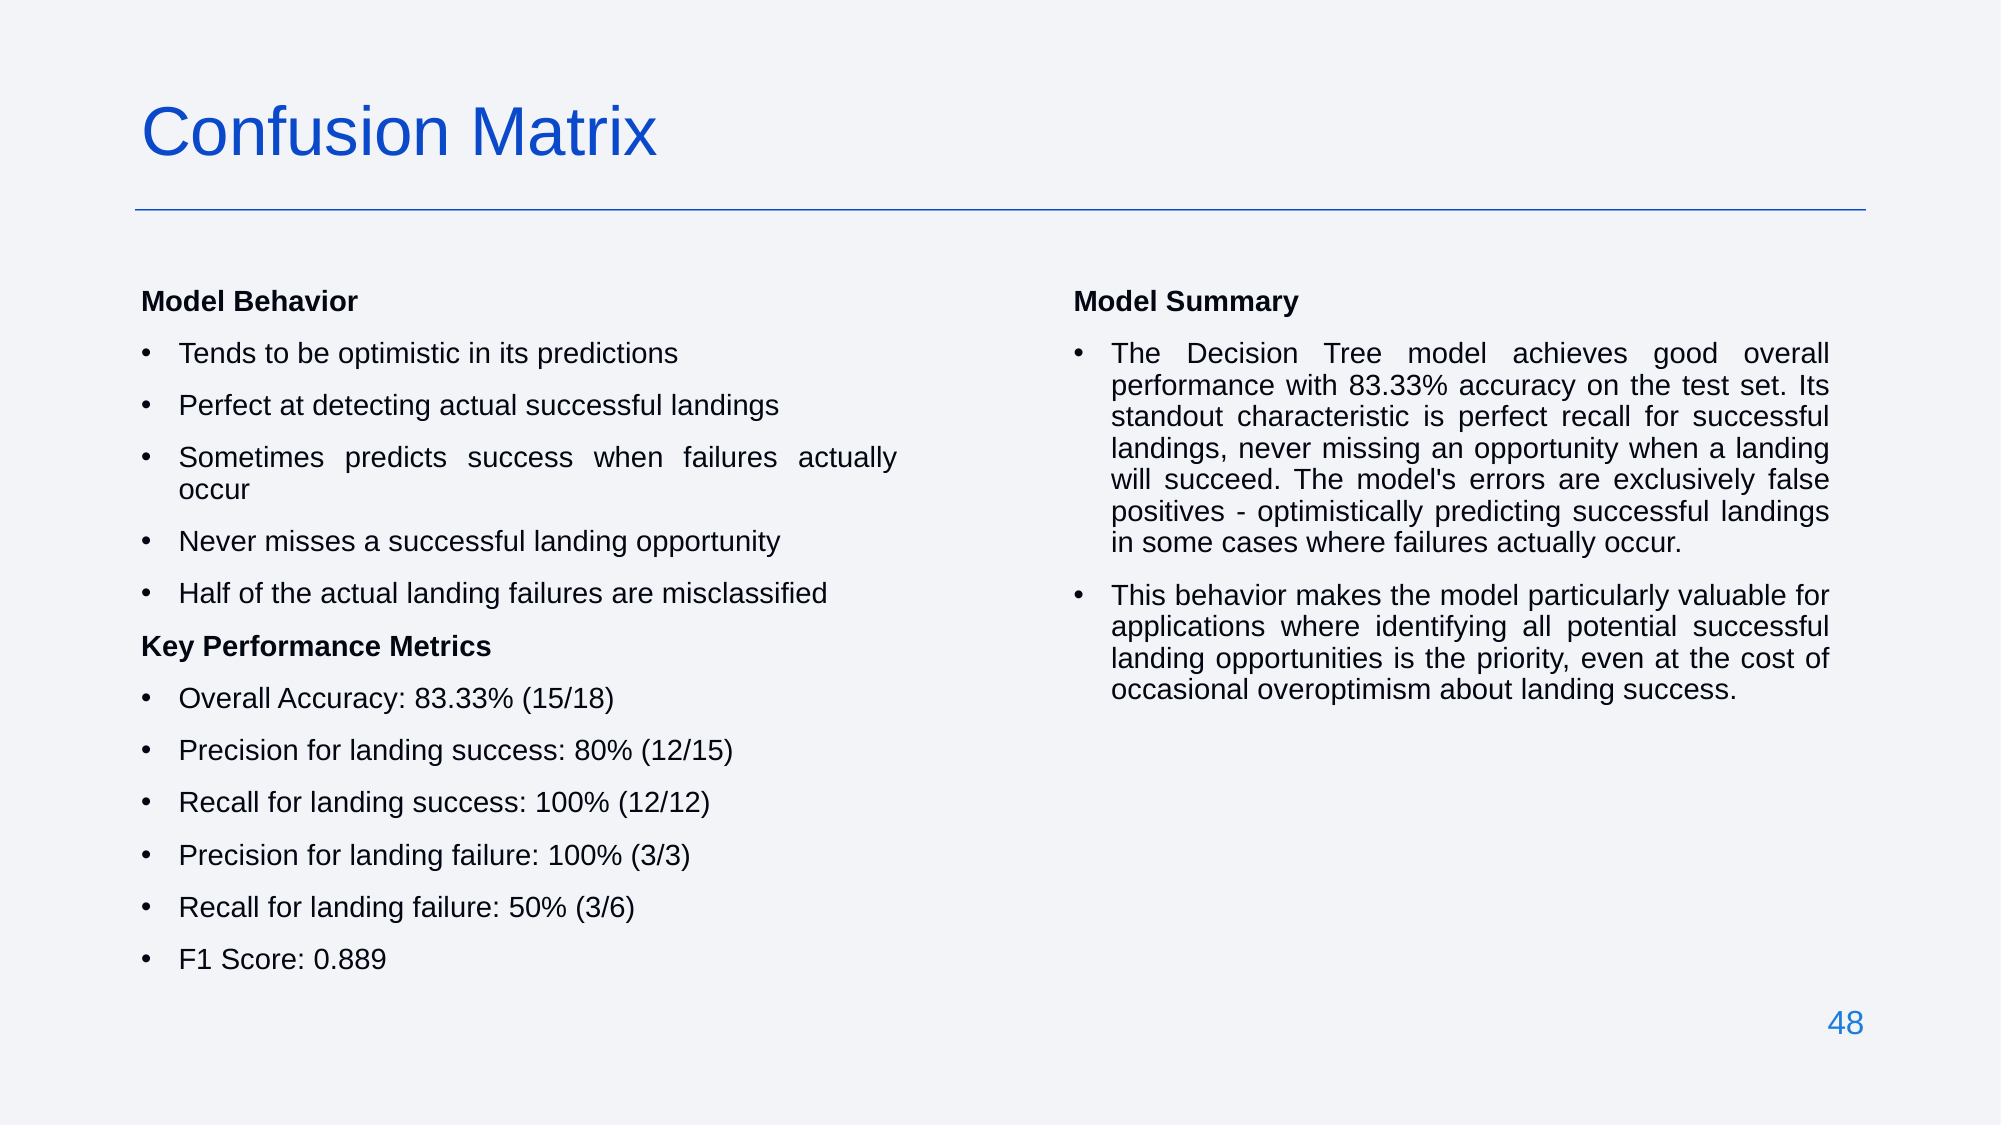

Confusion Matrix
Model Summary
The Decision Tree model achieves good overall performance with 83.33% accuracy on the test set. Its standout characteristic is perfect recall for successful landings, never missing an opportunity when a landing will succeed. The model's errors are exclusively false positives - optimistically predicting successful landings in some cases where failures actually occur.
This behavior makes the model particularly valuable for applications where identifying all potential successful landing opportunities is the priority, even at the cost of occasional overoptimism about landing success.
Model Behavior
Tends to be optimistic in its predictions
Perfect at detecting actual successful landings
Sometimes predicts success when failures actually occur
Never misses a successful landing opportunity
Half of the actual landing failures are misclassified
Key Performance Metrics
Overall Accuracy: 83.33% (15/18)
Precision for landing success: 80% (12/15)
Recall for landing success: 100% (12/12)
Precision for landing failure: 100% (3/3)
Recall for landing failure: 50% (3/6)
F1 Score: 0.889

48